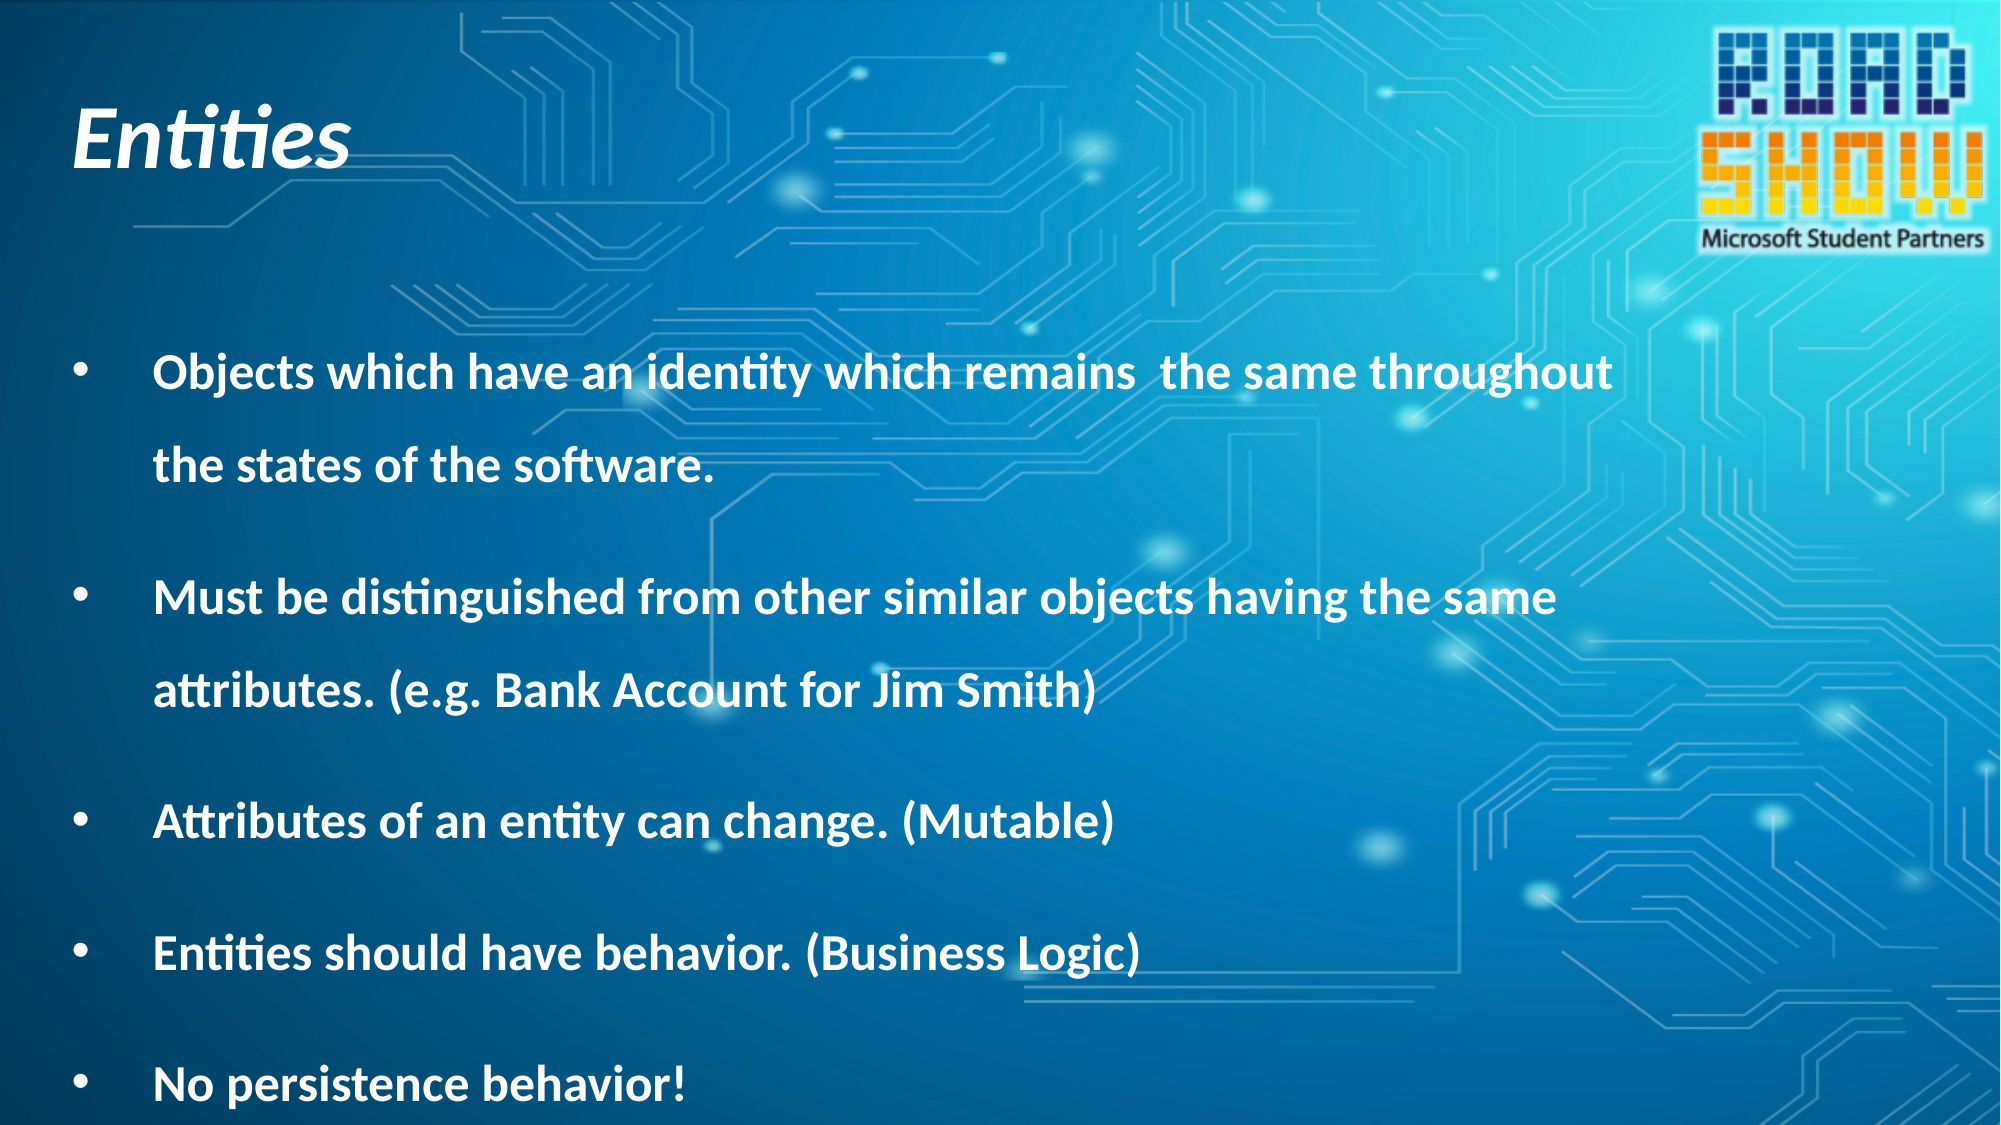

# Entities
Objects which have an identity which remains  the same throughout the states of the software.
Must be distinguished from other similar objects having the same attributes. (e.g. Bank Account for Jim Smith)
Attributes of an entity can change. (Mutable)
Entities should have behavior. (Business Logic)
No persistence behavior!